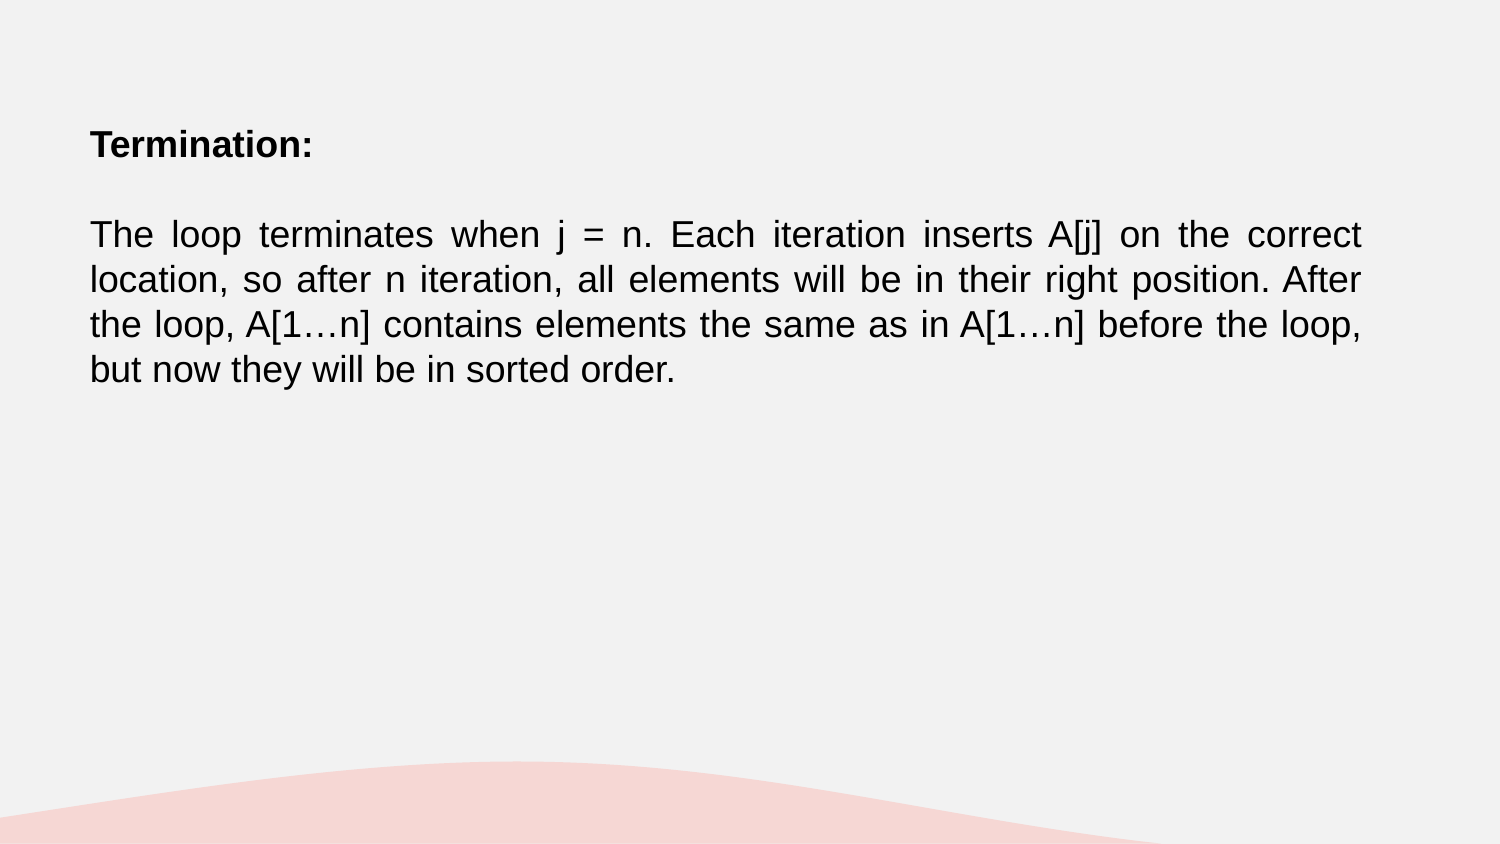

Termination:

The loop terminates when j = n. Each iteration inserts A[j] on the correct location, so after n iteration, all elements will be in their right position. After the loop, A[1…n] contains elements the same as in A[1…n] before the loop, but now they will be in sorted order.